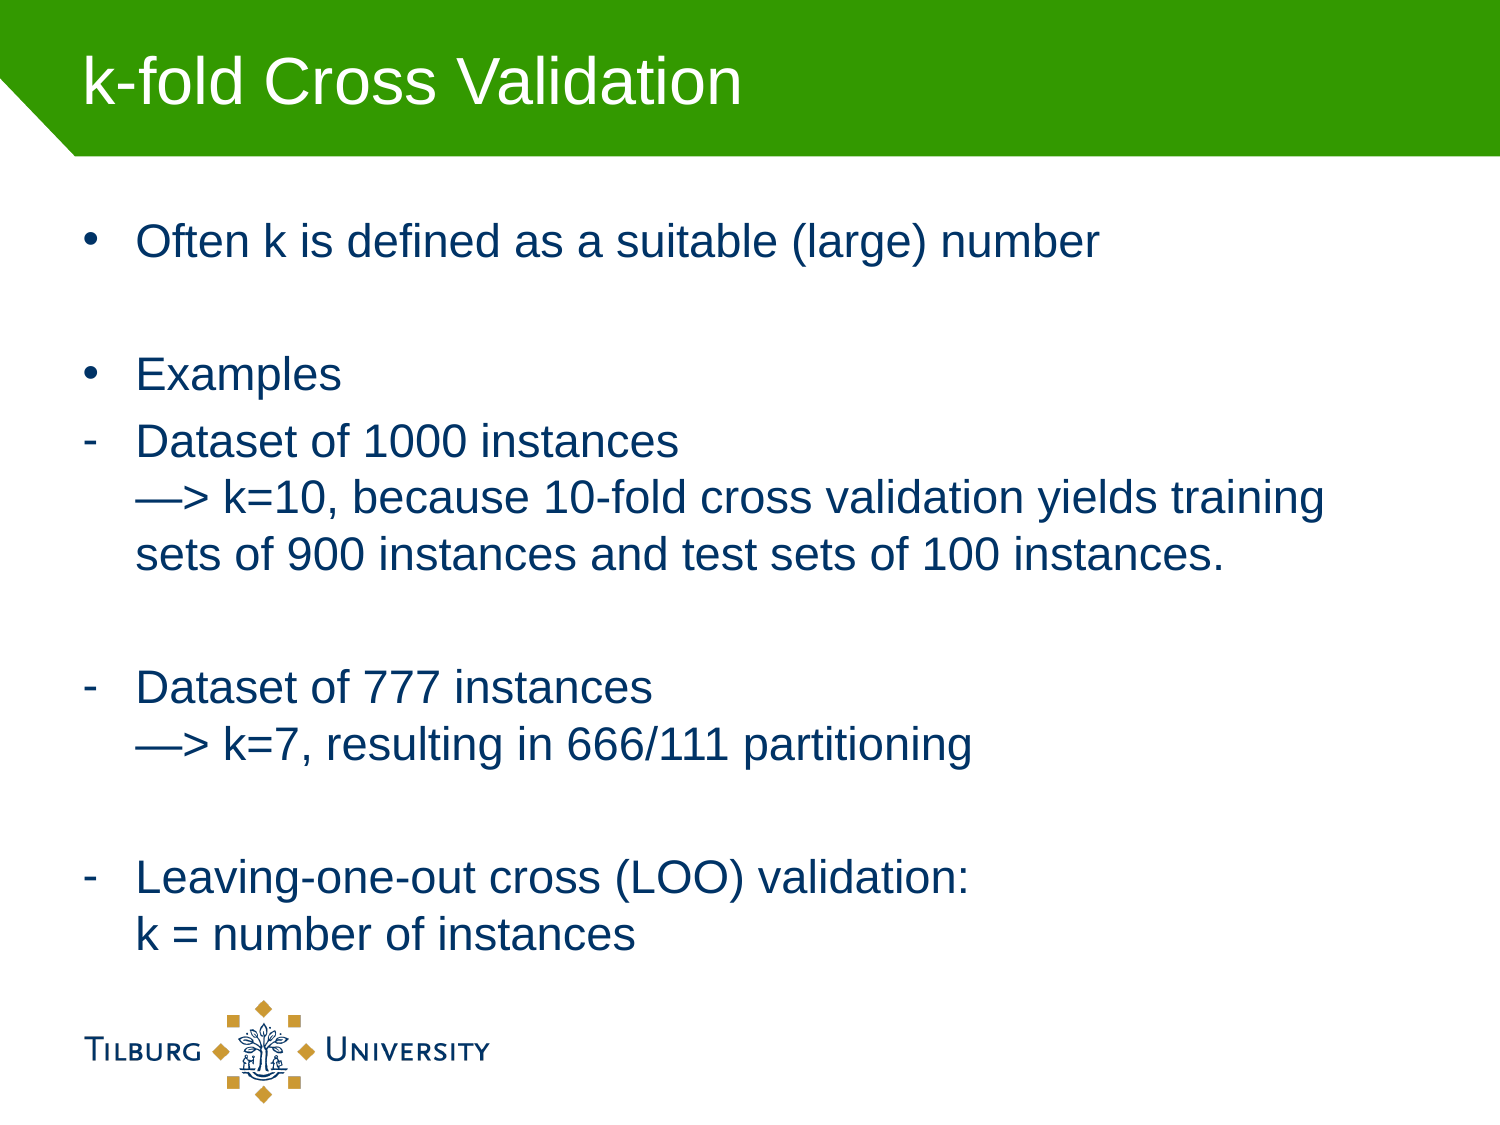

# k-fold Cross Validation
Often k is defined as a suitable (large) number

Examples
Dataset of 1000 instances
—> k=10, because 10-fold cross validation yields training sets of 900 instances and test sets of 100 instances.

Dataset of 777 instances
—> k=7, resulting in 666/111 partitioning

Leaving-one-out cross (LOO) validation:
k = number of instances